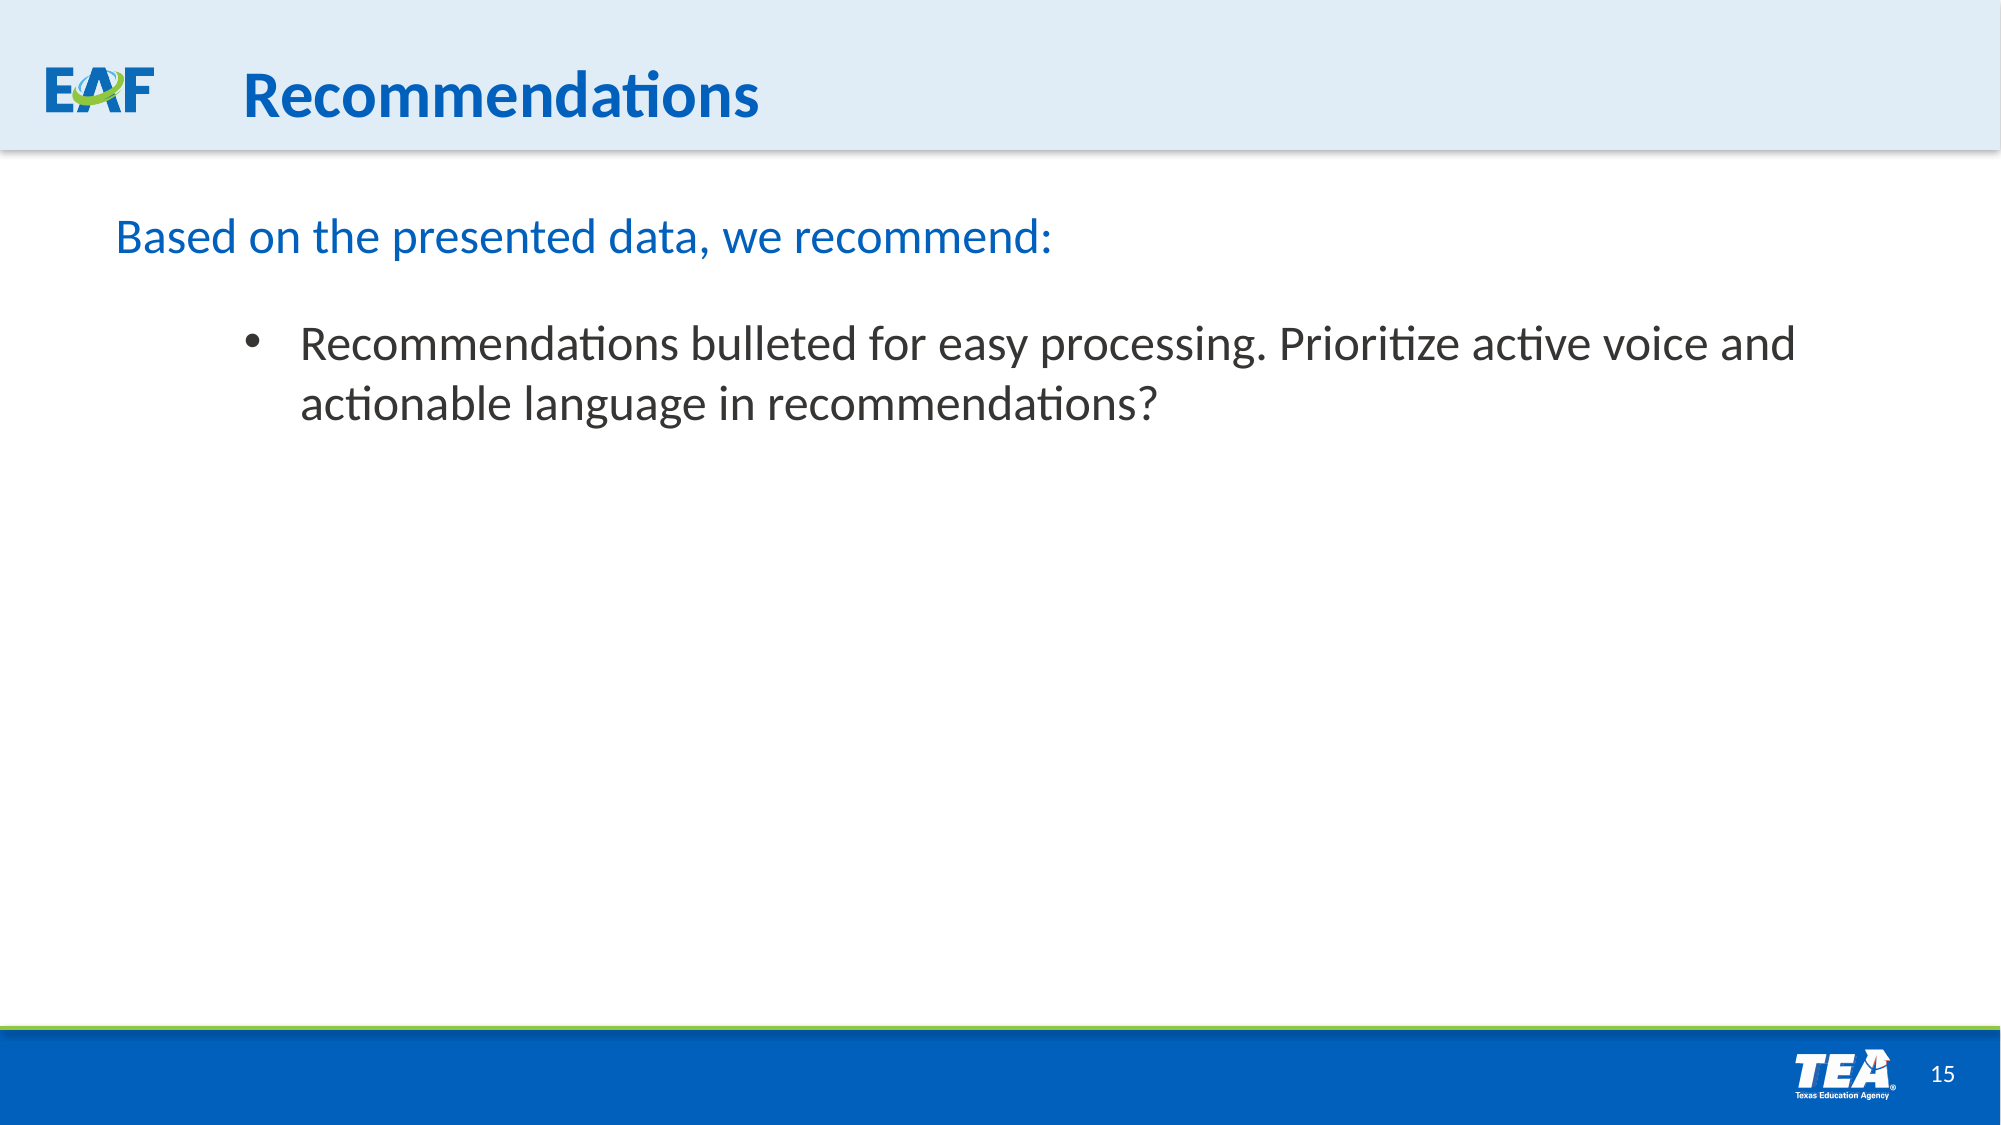

# Recommendations
Based on the presented data, we recommend:
Recommendations bulleted for easy processing. Prioritize active voice and actionable language in recommendations?
15